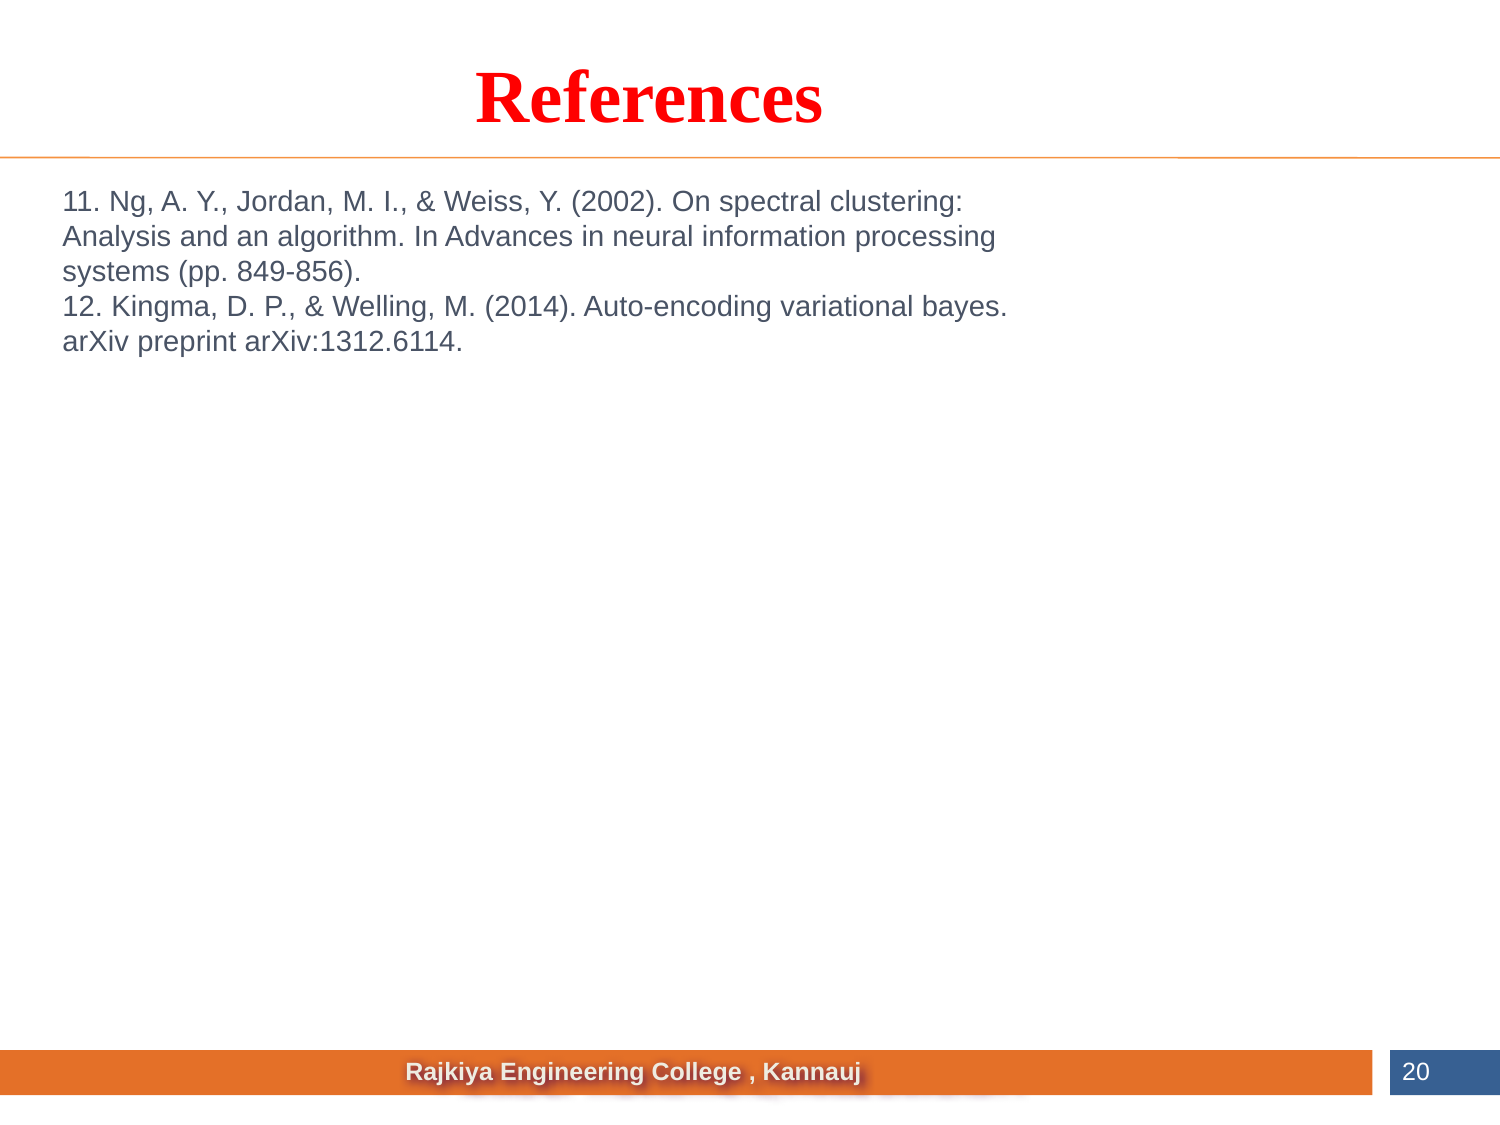

References
11. Ng, A. Y., Jordan, M. I., & Weiss, Y. (2002). On spectral clustering:
Analysis and an algorithm. In Advances in neural information processing
systems (pp. 849-856).
12. Kingma, D. P., & Welling, M. (2014). Auto-encoding variational bayes.
arXiv preprint arXiv:1312.6114.

20
 Rajkiya Engineering College , Kannauj

                               NAME OF THE INSTITUTE, PARUL UNIVERSITY